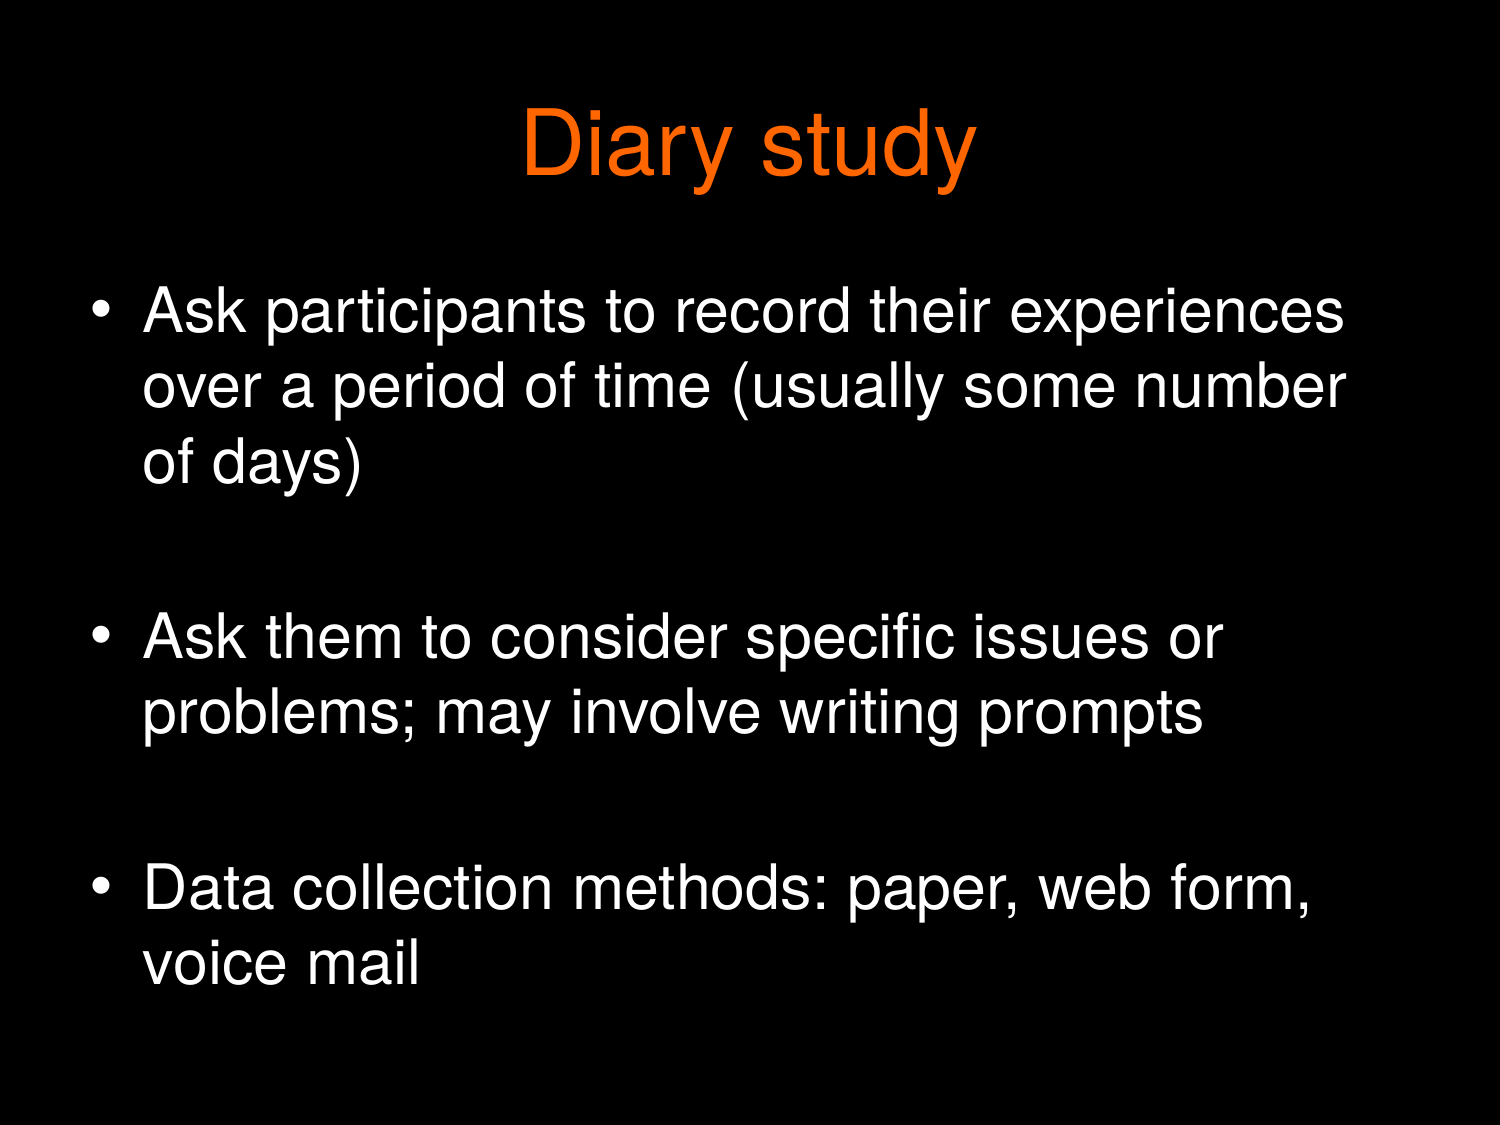

# Diary study
Ask participants to record their experiences over a period of time (usually some number of days)

Ask them to consider specific issues or problems; may involve writing prompts

Data collection methods: paper, web form, voice mail